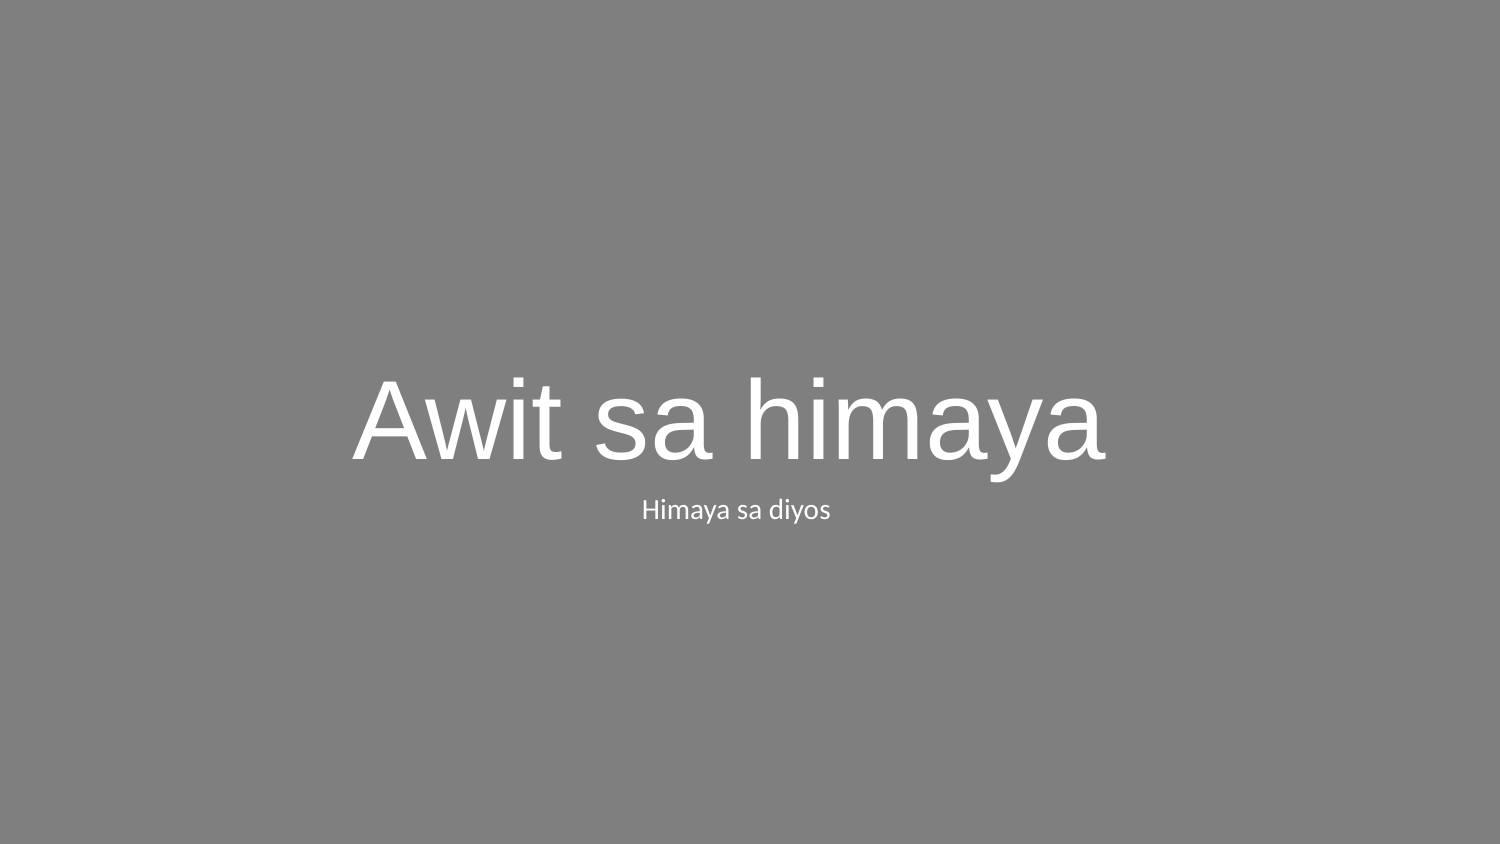

# Awit sa himaya
Himaya sa diyos